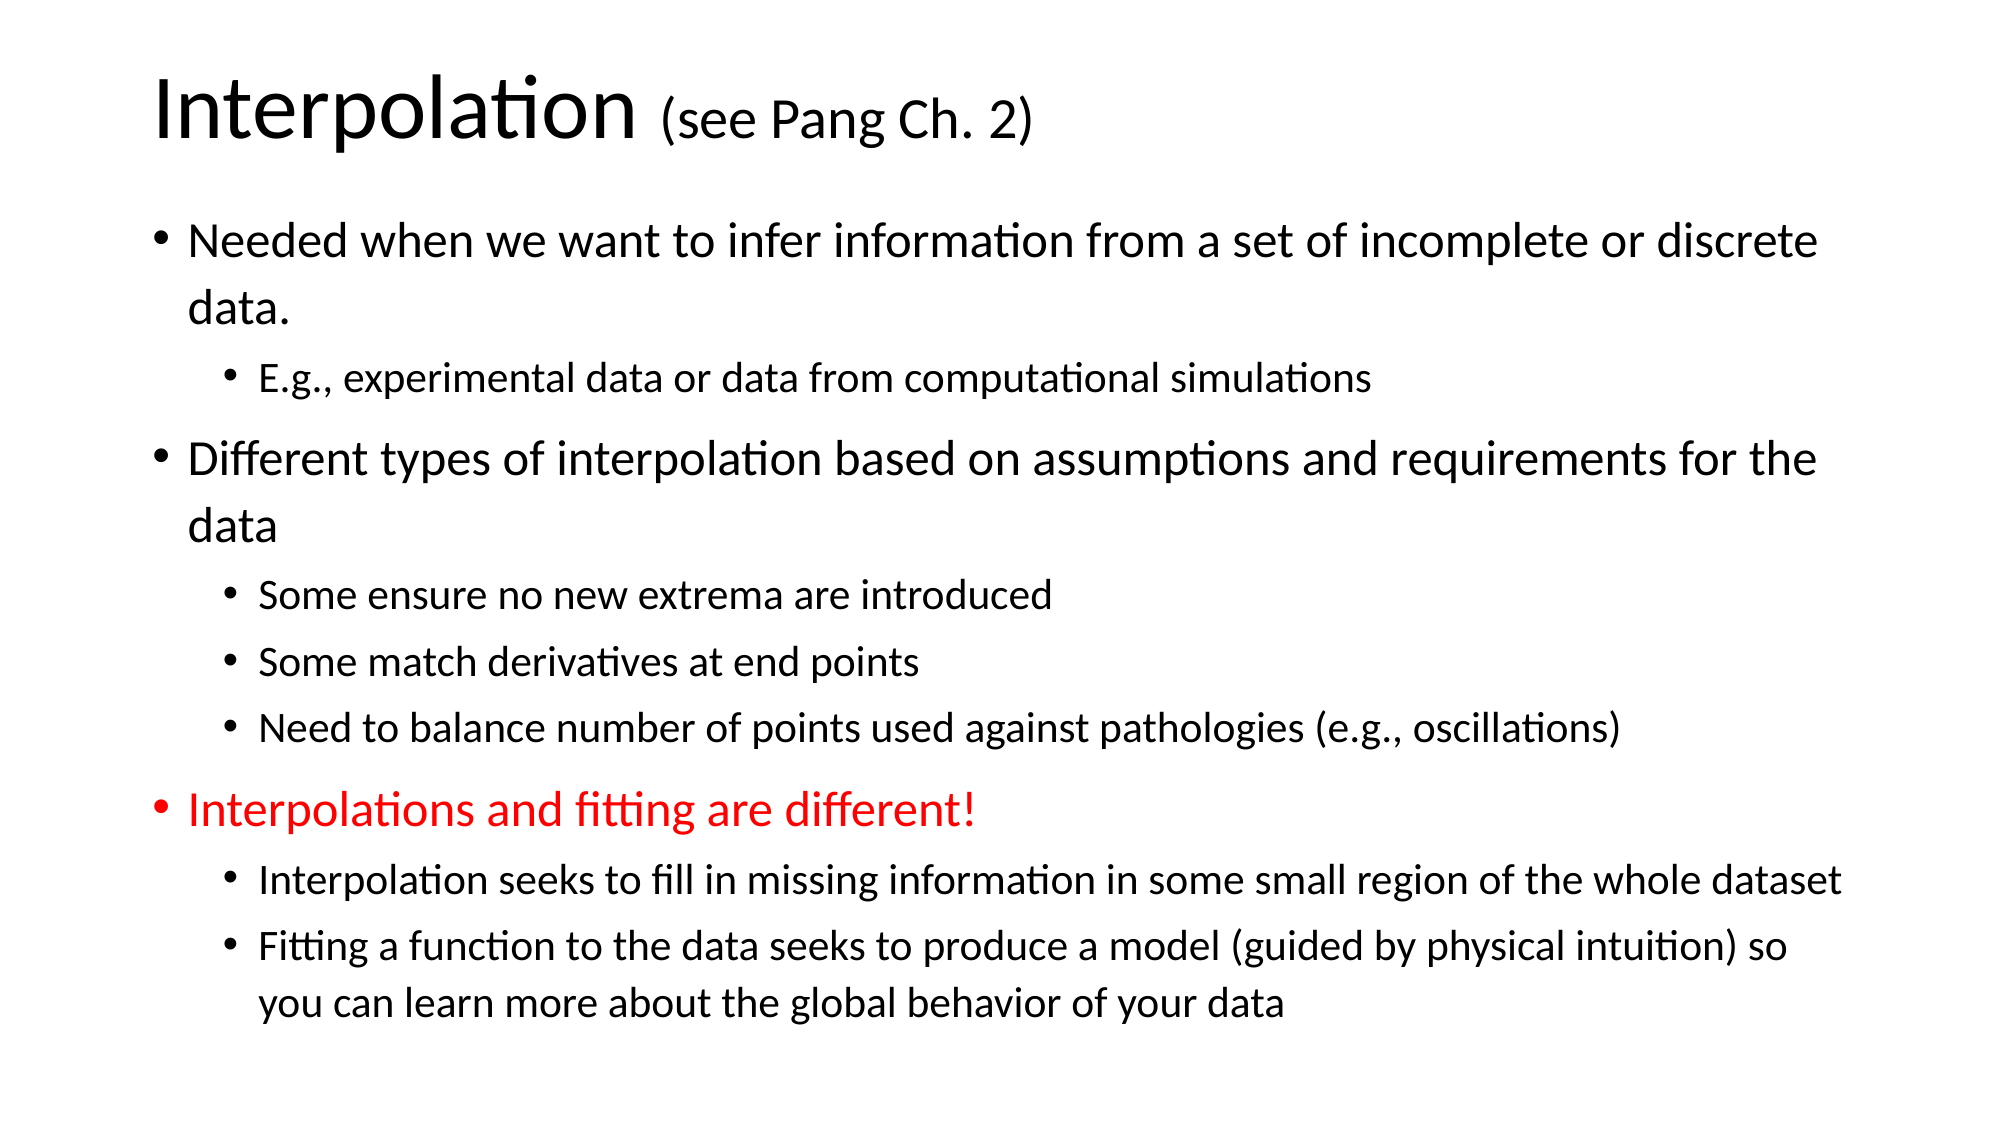

# Interpolation (see Pang Ch. 2)
Needed when we want to infer information from a set of incomplete or discrete data.
E.g., experimental data or data from computational simulations
Different types of interpolation based on assumptions and requirements for the data
Some ensure no new extrema are introduced
Some match derivatives at end points
Need to balance number of points used against pathologies (e.g., oscillations)
Interpolations and fitting are different!
Interpolation seeks to fill in missing information in some small region of the whole dataset
Fitting a function to the data seeks to produce a model (guided by physical intuition) so you can learn more about the global behavior of your data